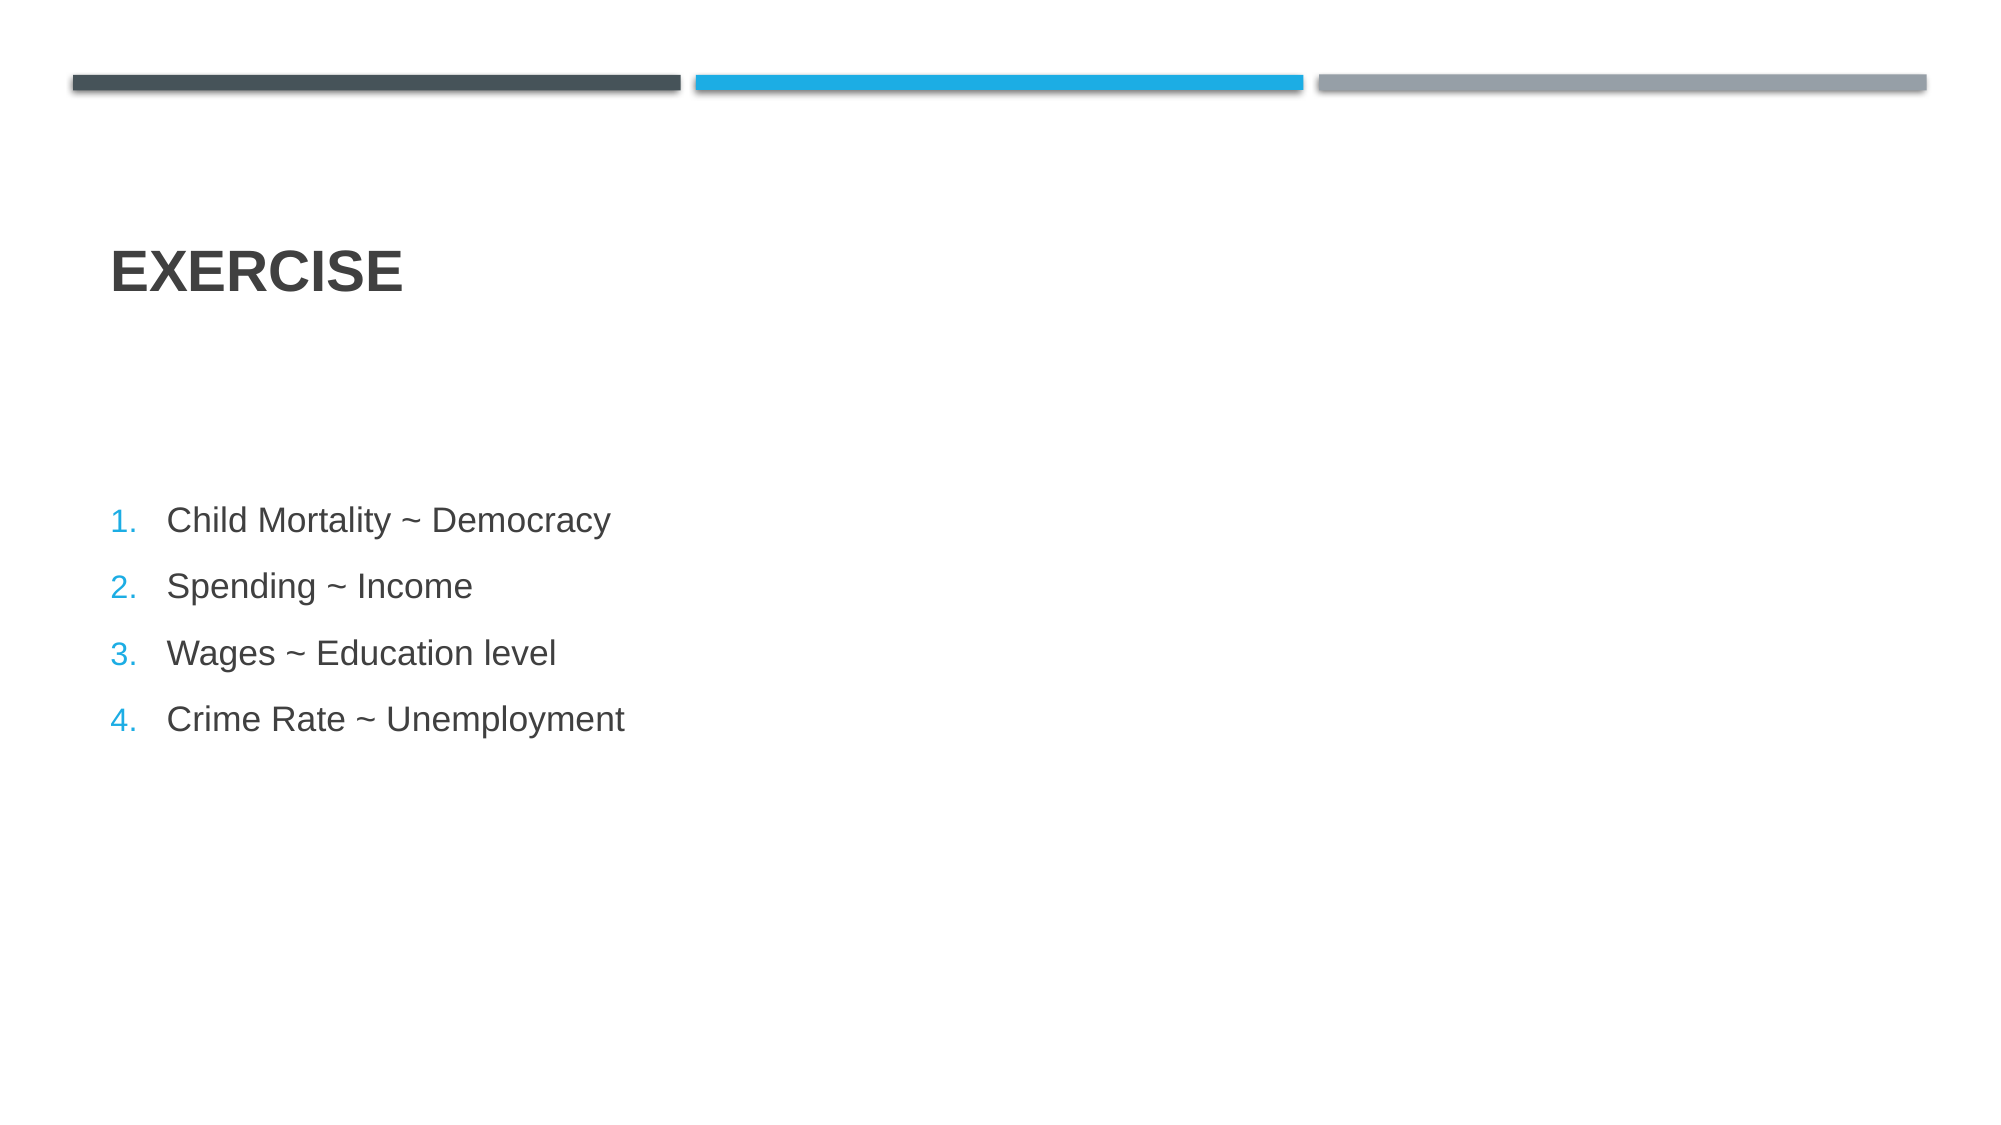

# Exercise
Child Mortality ~ Democracy
Spending ~ Income
Wages ~ Education level
Crime Rate ~ Unemployment